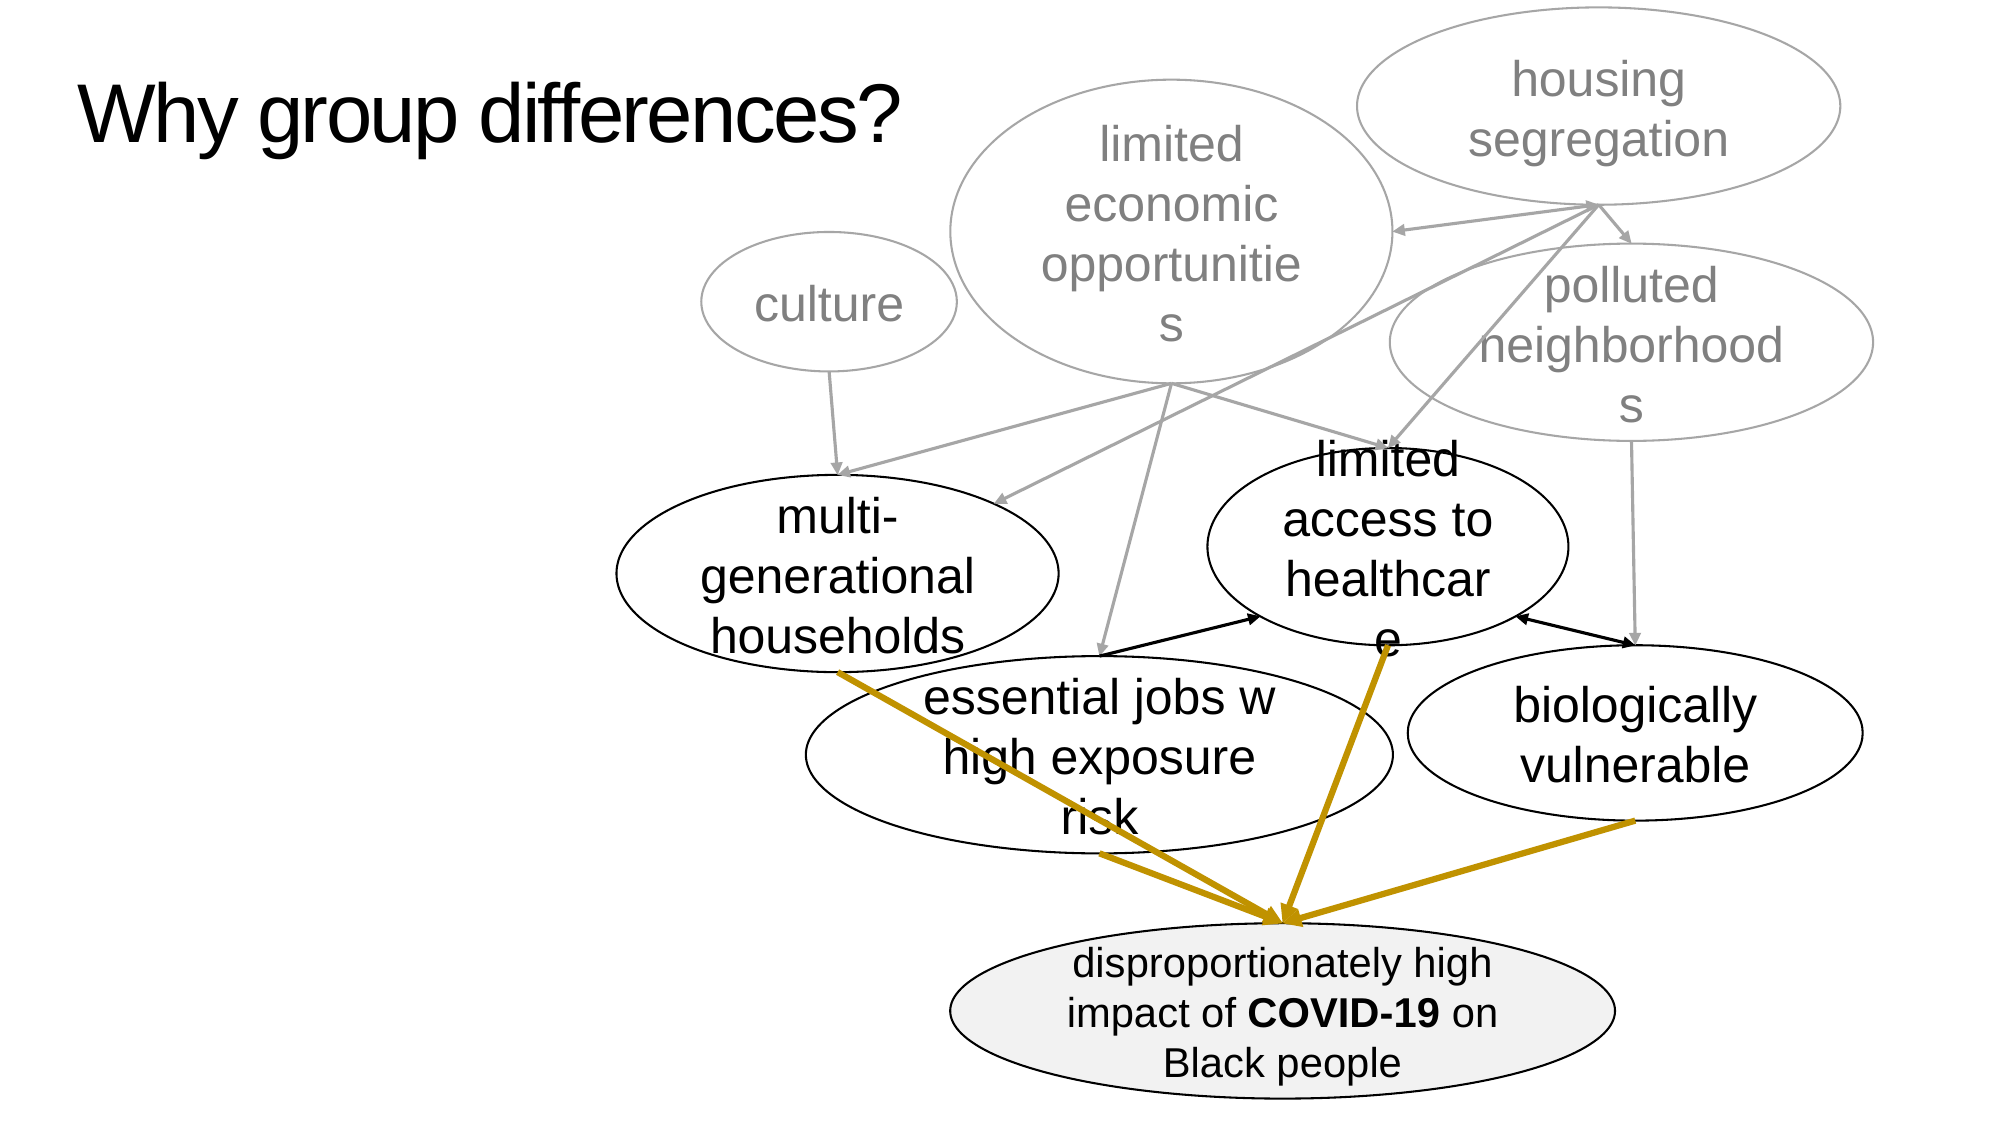

Why group differences?
housing segregation
limited economic opportunities
culture
polluted neighborhoods
limited access to healthcare
multi-generational households
biologically vulnerable
essential jobs w high exposure risk
disproportionately high impact of COVID-19 on Black people